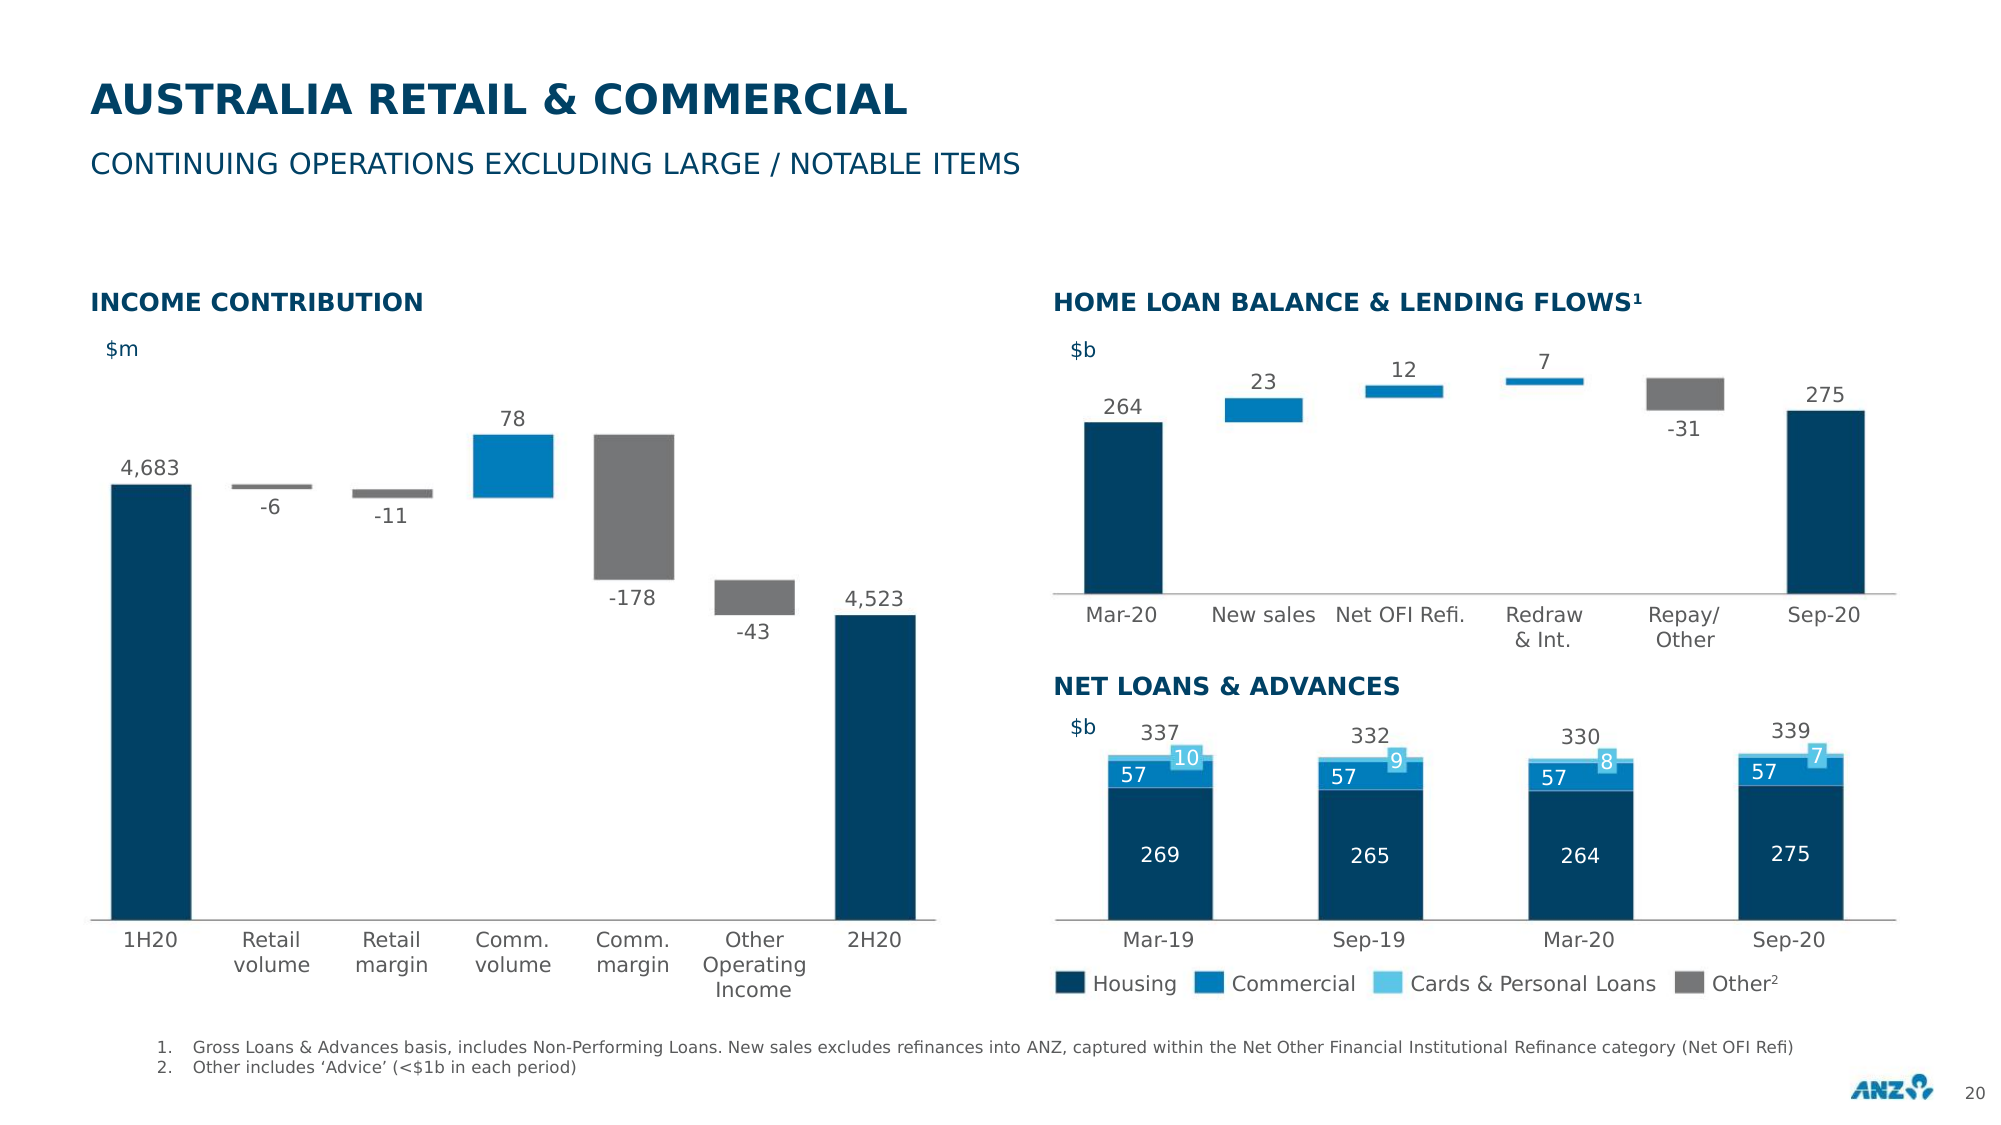

AUSTRALIA RETAIL & COMMERCIAL
CONTINUING OPERATIONS EXCLUDING LARGE / NOTABLE ITEMS
INCOME CONTRIBUTION
HOME LOAN BALANCE & LENDING FLOWS1
$m
$b
7
12
23
275
264
78
-31
4,683
-6
-11
-178
4,523
Mar-20
New sales Net OFI Refi.
Redraw
& Int.
Repay/
Other
Sep-20
-43
NET LOANS & ADVANCES
$b
339
337
10
332
330
7
9
8
57
57
57
57
275
269
265
264
1H20
Retail
volume
Retail
margin
Comm.
volume
Comm.
margin
Other
Operating
Income
2H20
Mar-19
Sep-19
Commercial
Mar-20
Cards & Personal Loans
Sep-20
Other2
Housing
1. Gross Loans & Advances basis, includes Non-Performing Loans. New sales excludes refinances into ANZ, captured within the Net Other Financial Institutional Refinance category (Net OFI Refi)
2. Other includes ‘Advice’ (<$1b in each period)
20